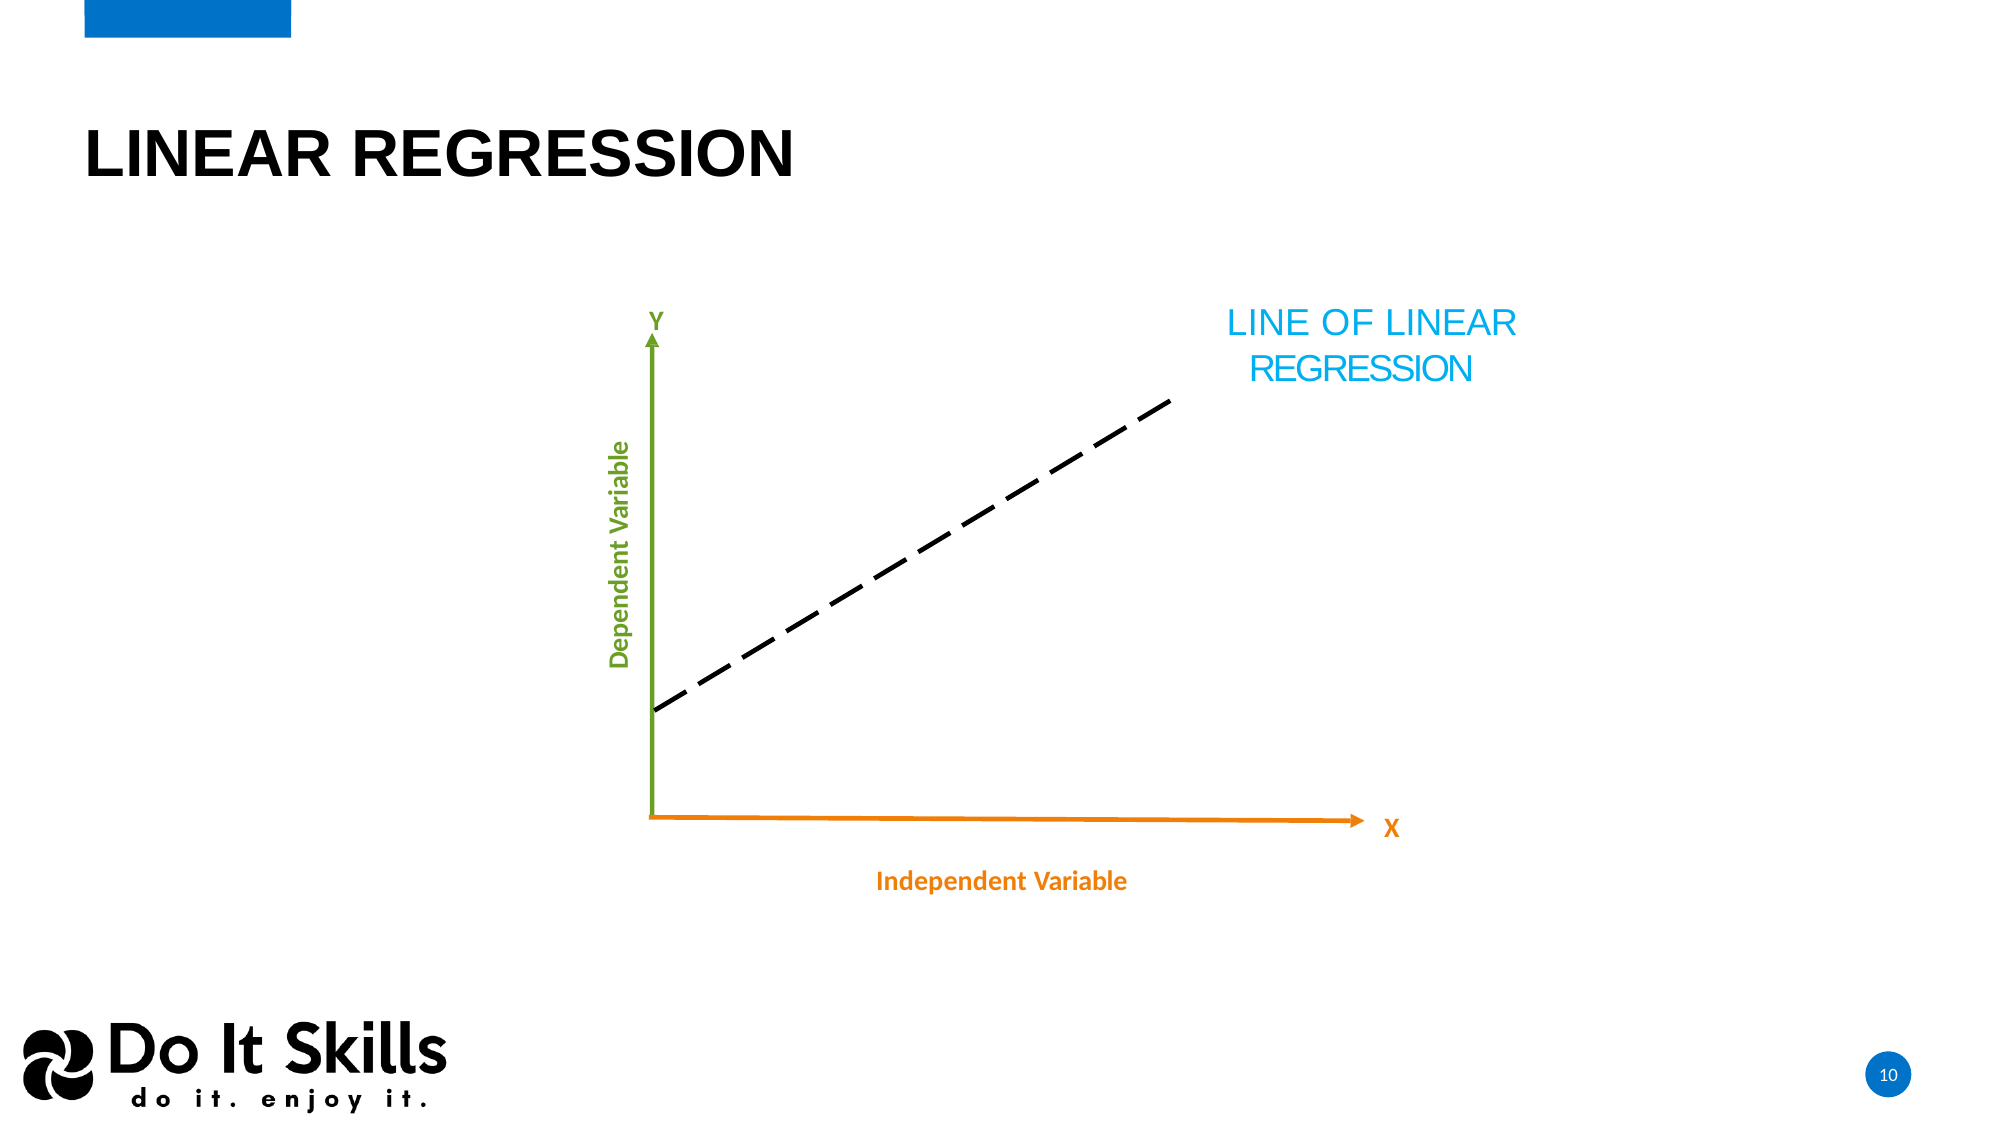

# Linear Regression
Line of Linear  Regression
Y

Dependent Variable
X

Independent Variable
10